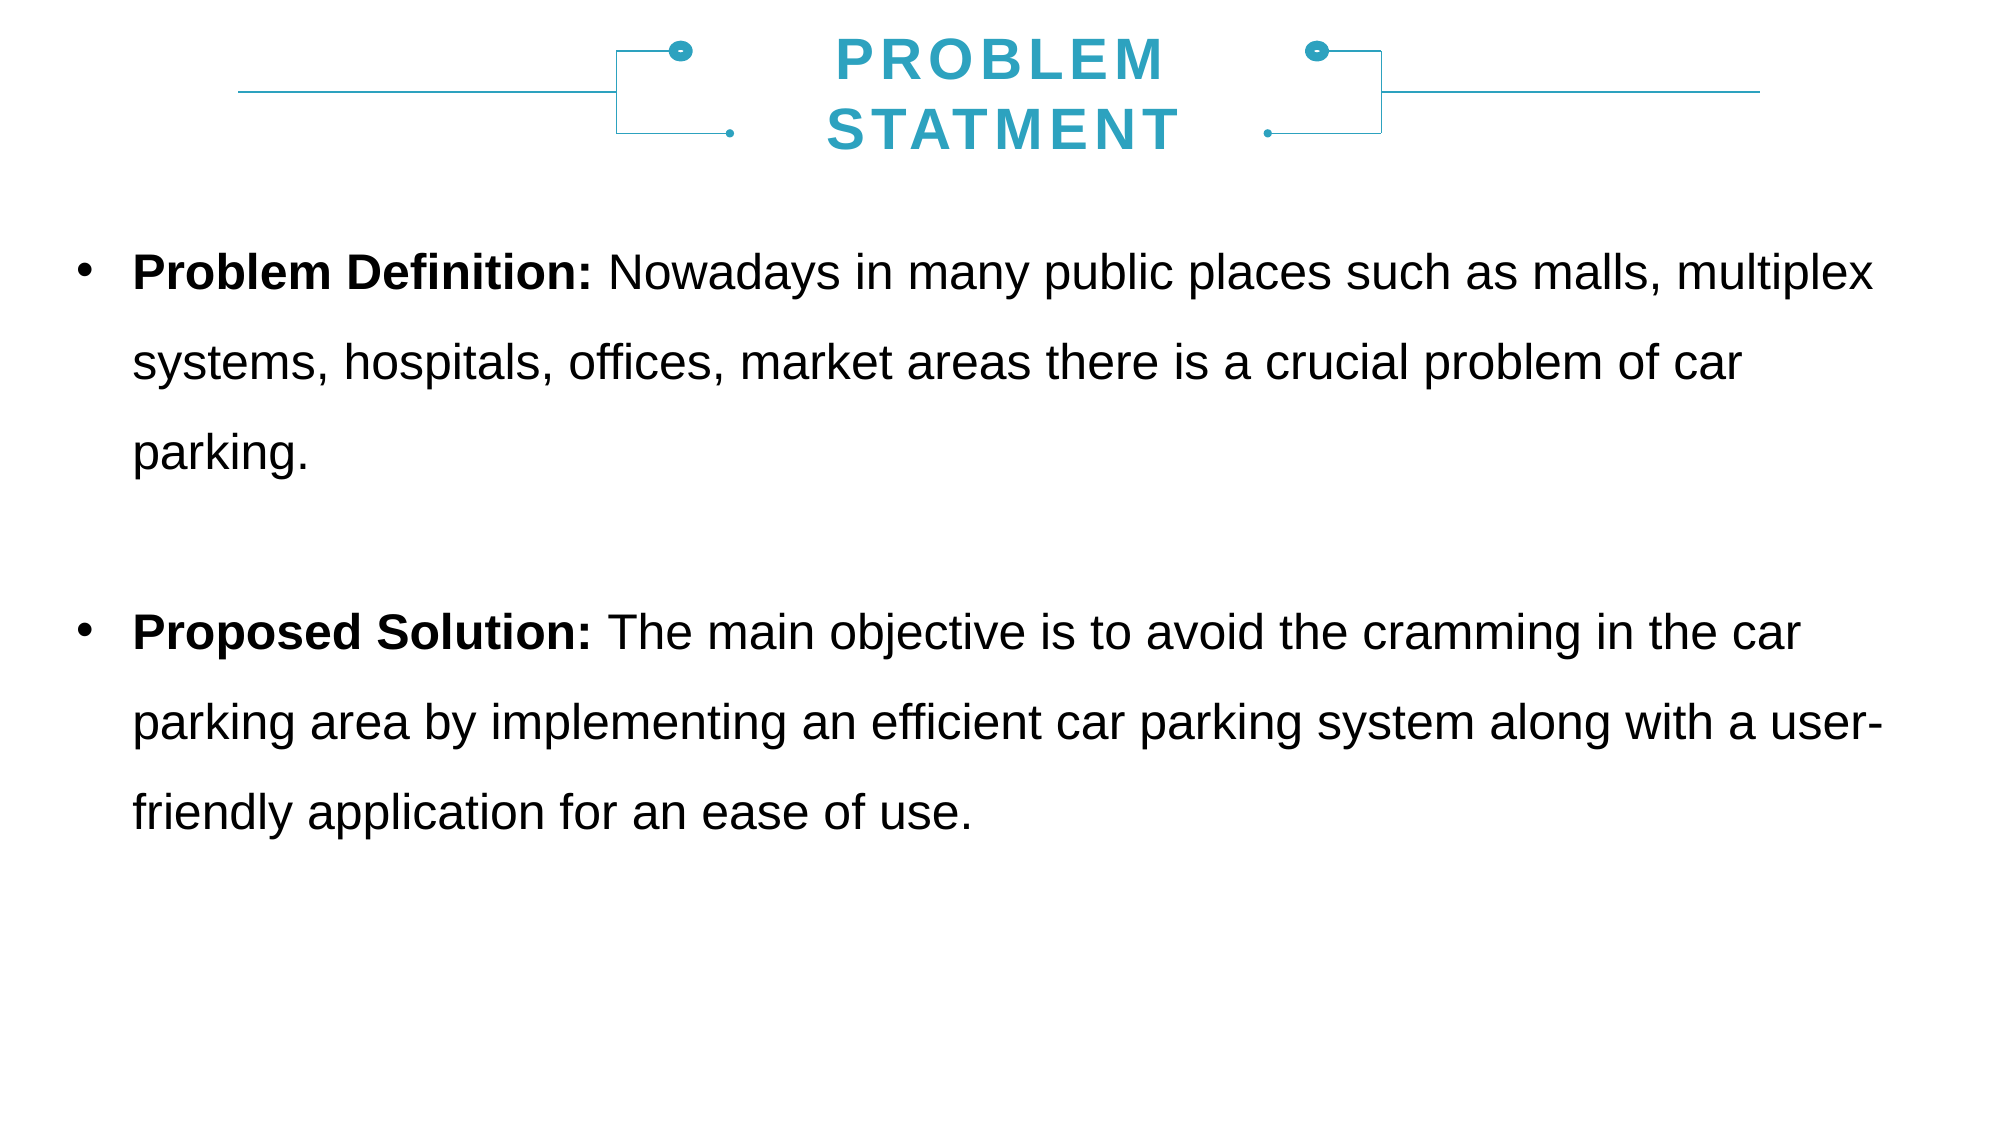

PROBLEM STATMENT

Problem Definition: Nowadays in many public places such as malls, multiplex systems, hospitals, offices, market areas there is a crucial problem of car parking.

Proposed Solution: The main objective is to avoid the cramming in the car parking area by implementing an efficient car parking system along with a user-friendly application for an ease of use.